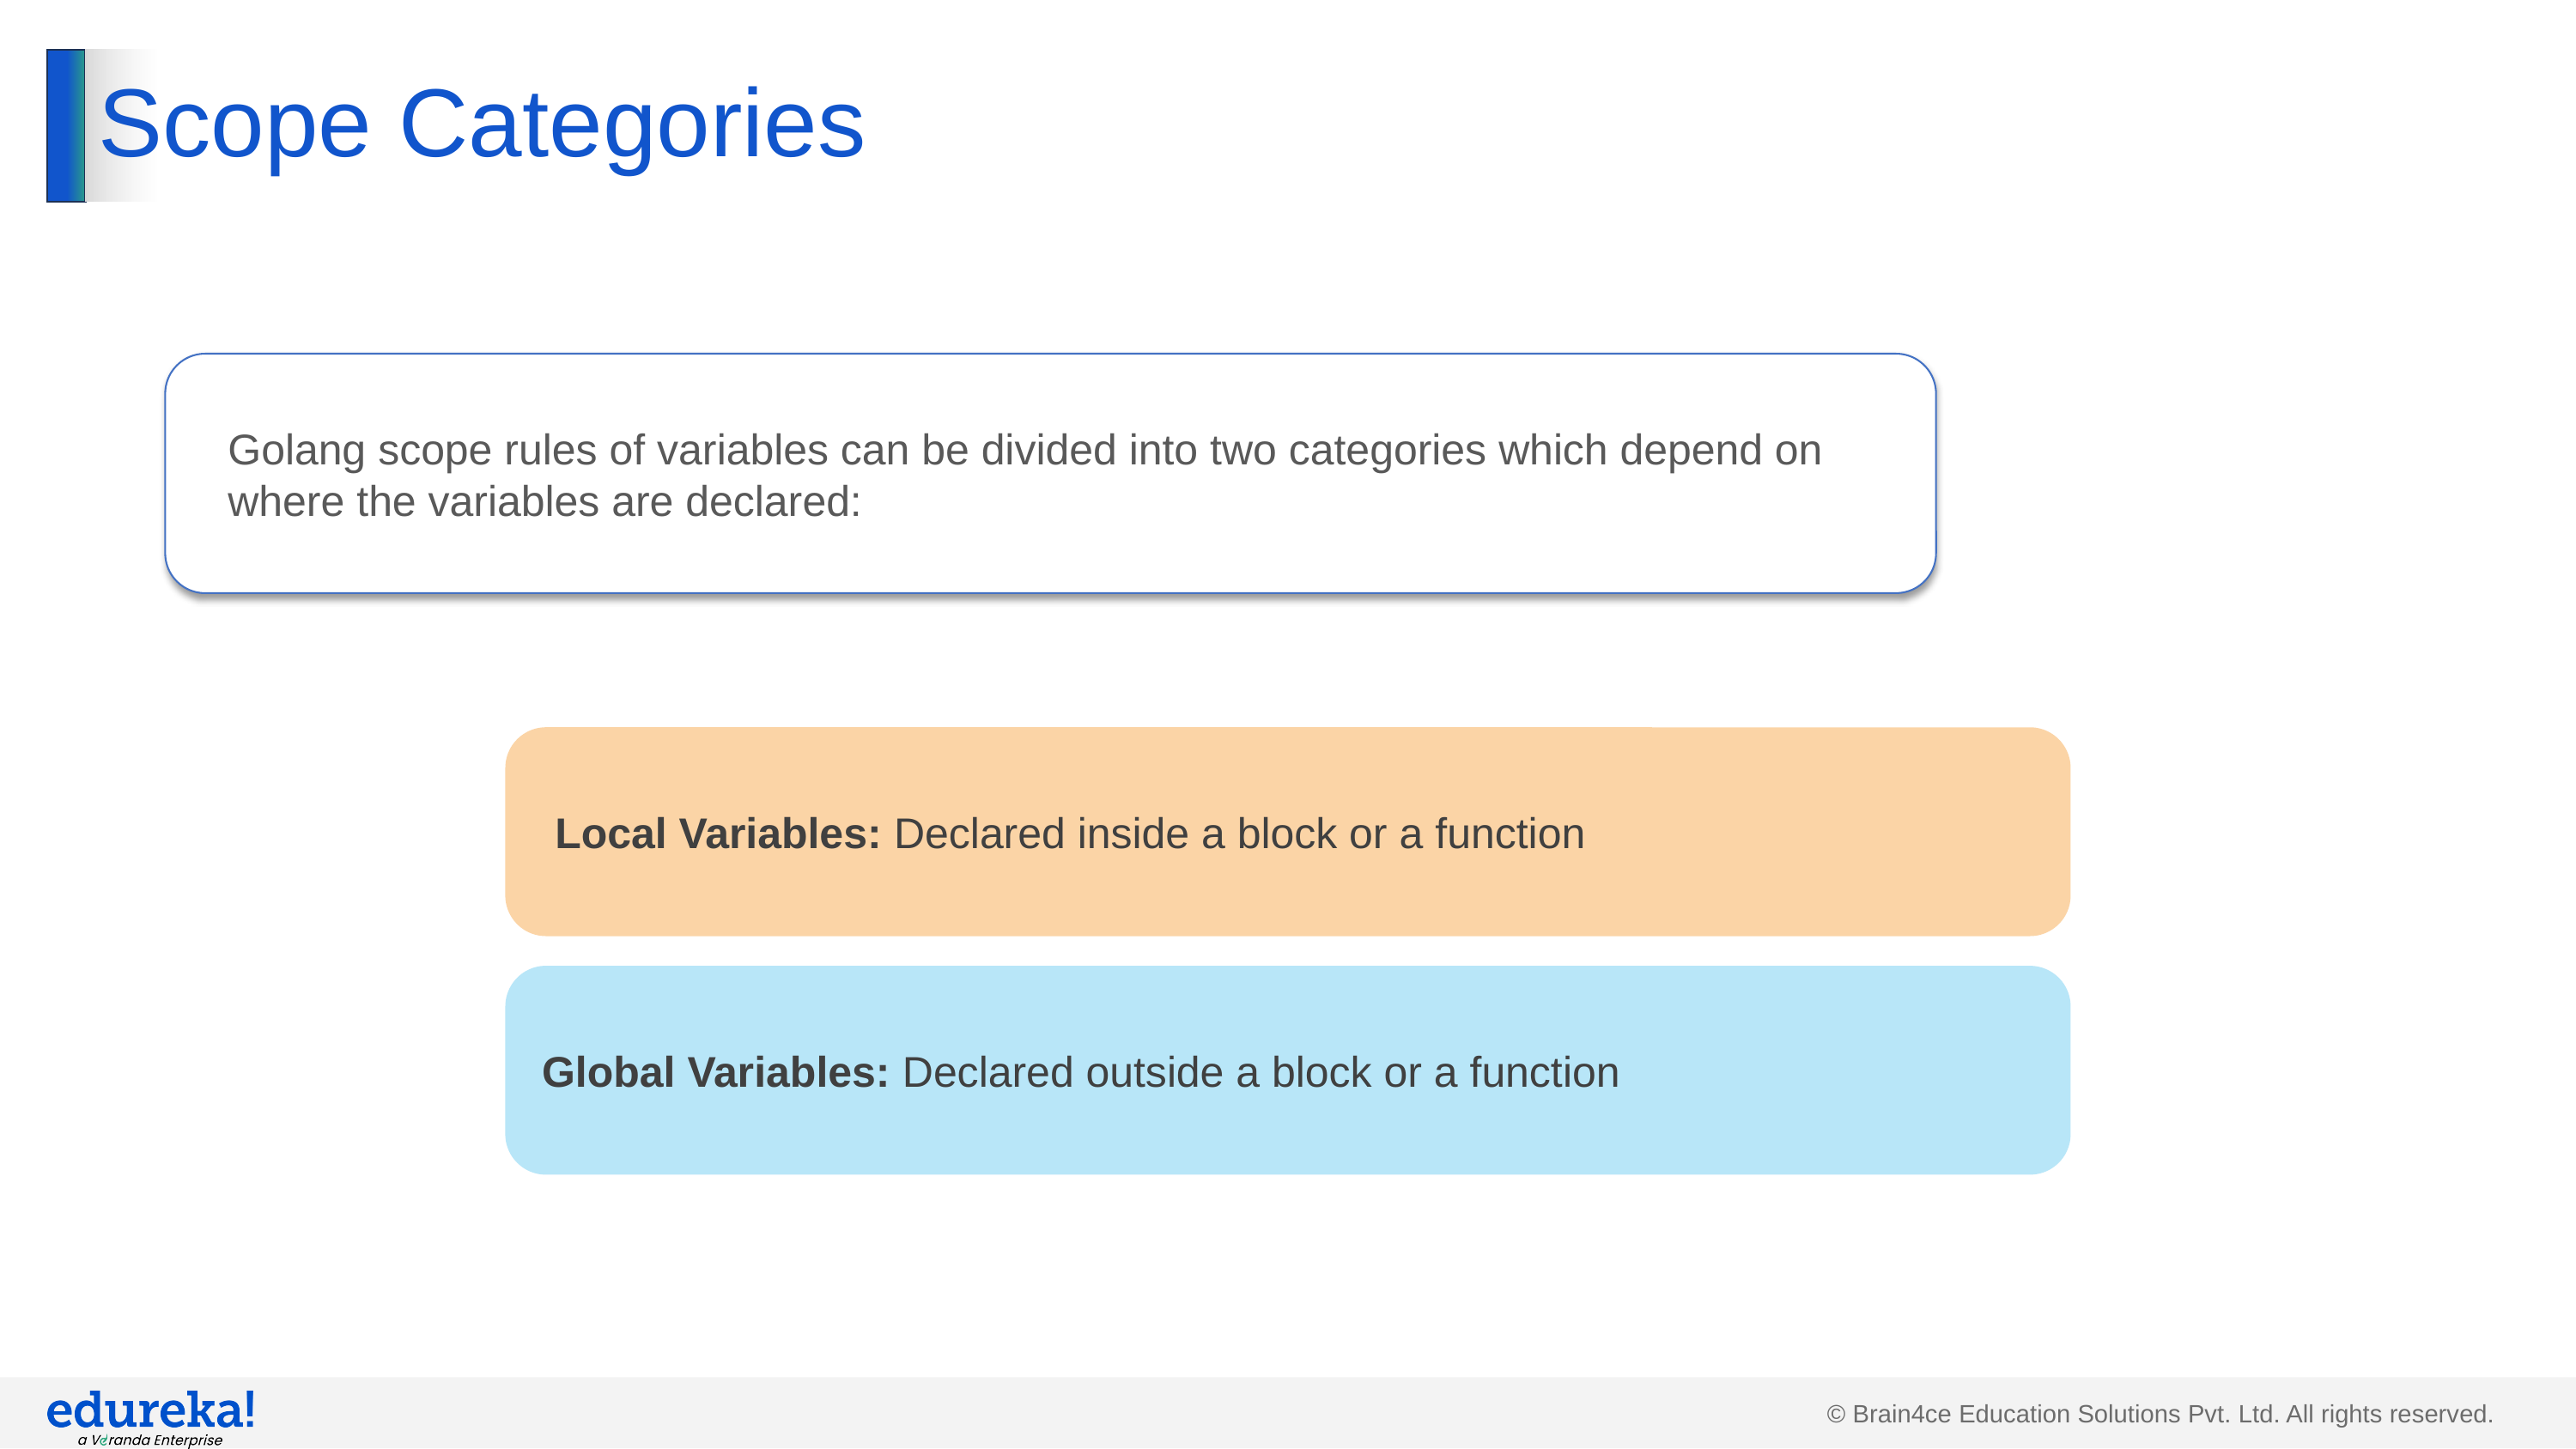

# Scope Categories
Golang scope rules of variables can be divided into two categories which depend on where the variables are declared:
Local Variables: Declared inside a block or a function
 Global Variables: Declared outside a block or a function